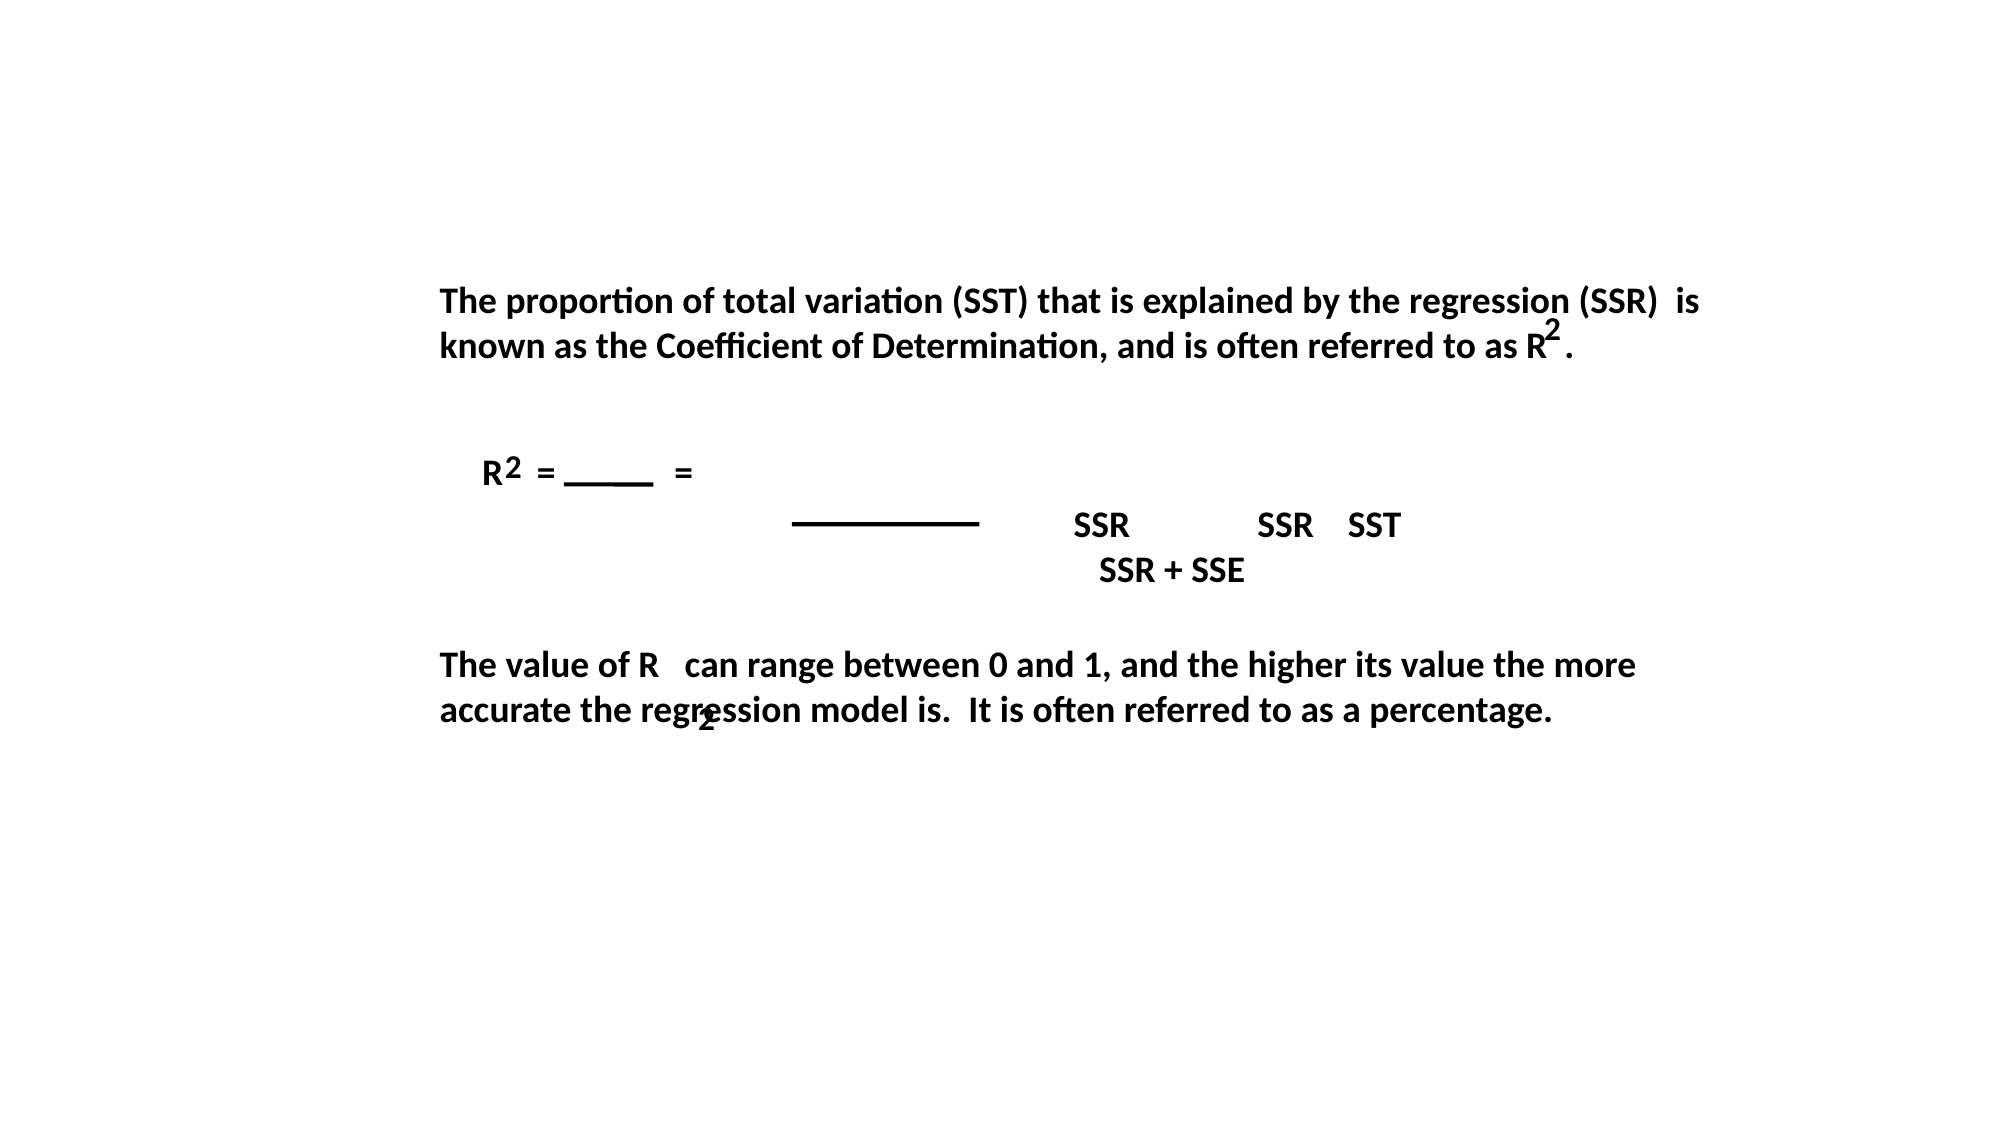

The Coefficient of Determination
The proportion of total variation (SST) that is explained by the regression (SSR)  is known as the Coefficient of Determination, and is often referred to as R  .

     R    =              =

The value of R   can range between 0 and 1, and the higher its value the more accurate the regression model is.  It is often referred to as a percentage.
2
2

SSR               SSR    SST          SSR + SSE

2